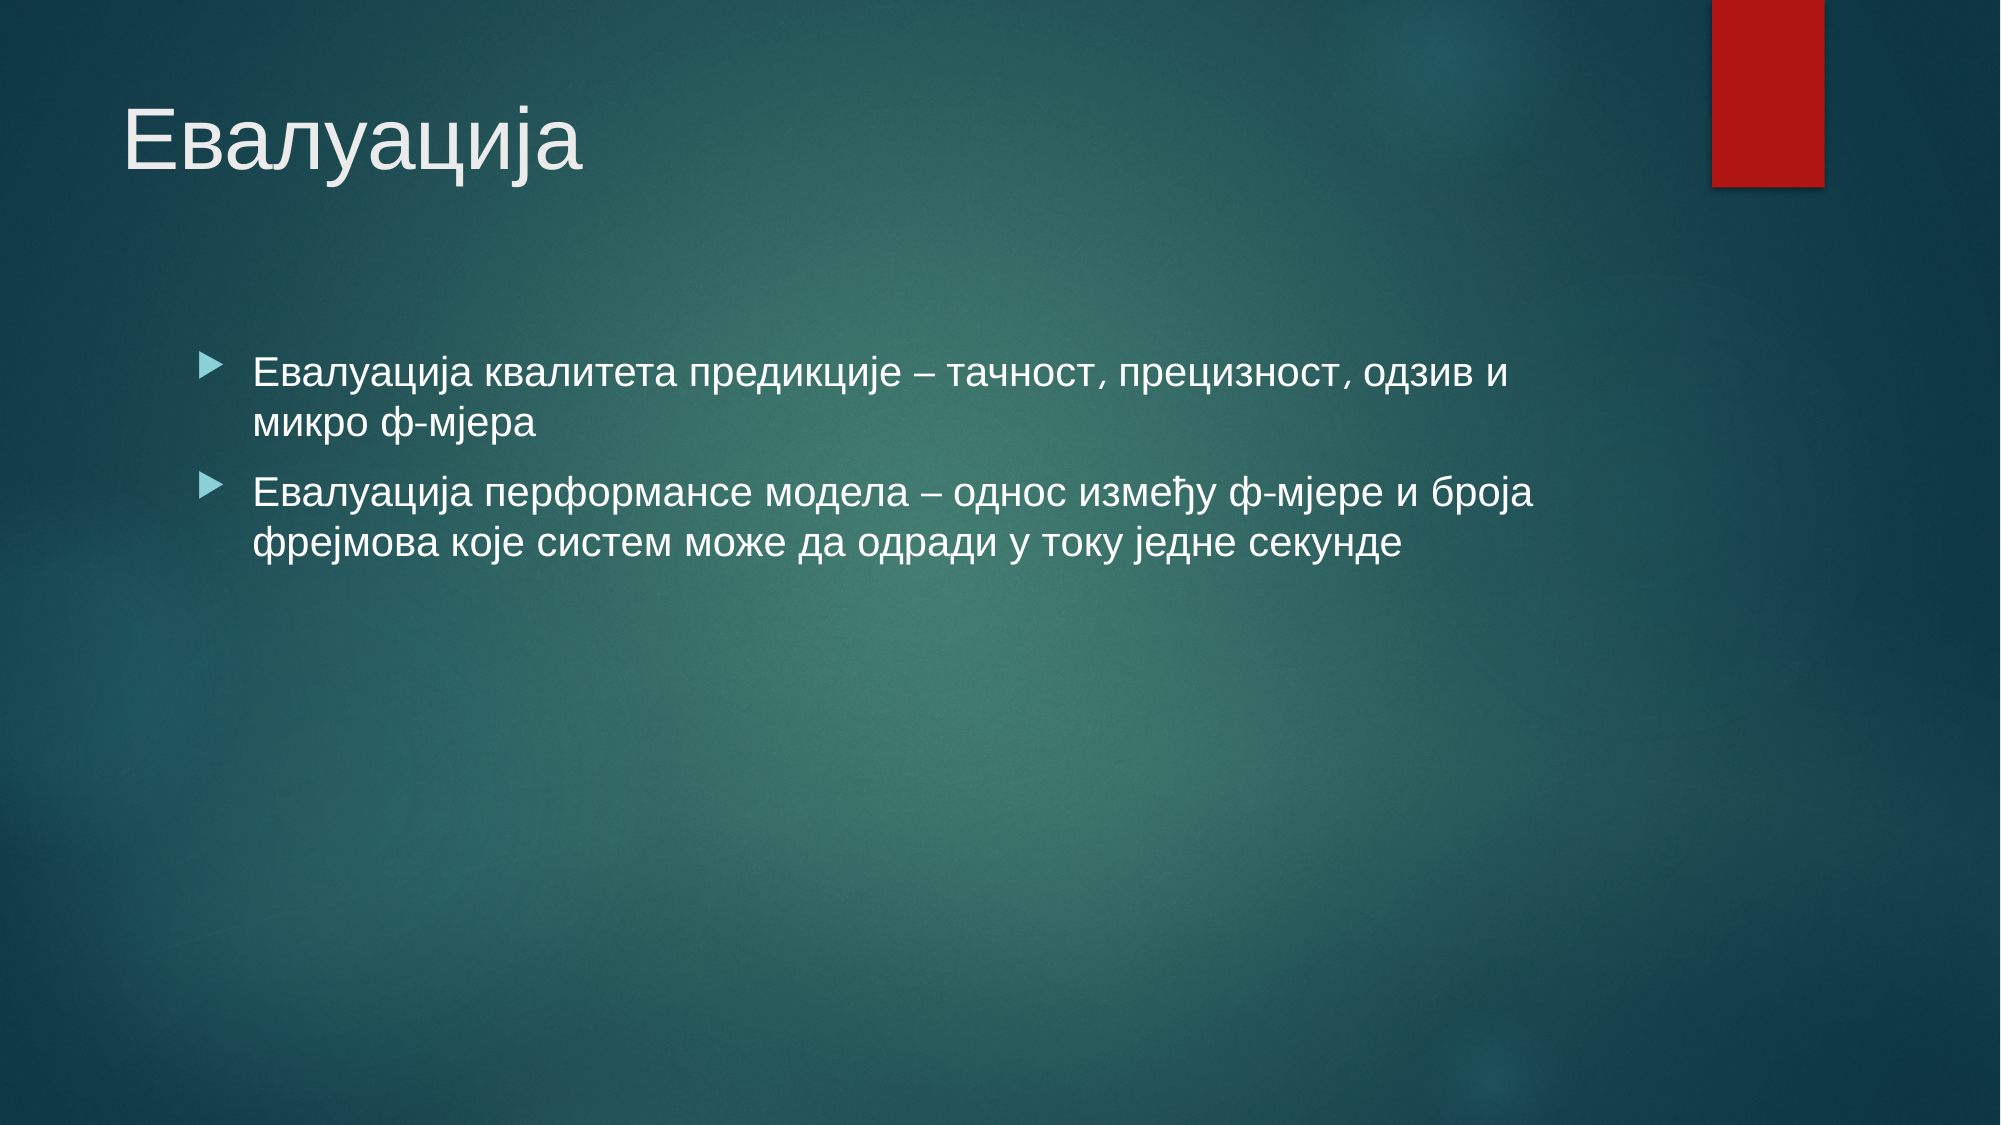

# Евалуација
Евалуација квалитета предикције – тачност, прецизност, одзив и микро ф-мјера
Евалуација перформансе модела – однос између ф-мјере и броја фрејмова које систем може да одради у току једне секунде